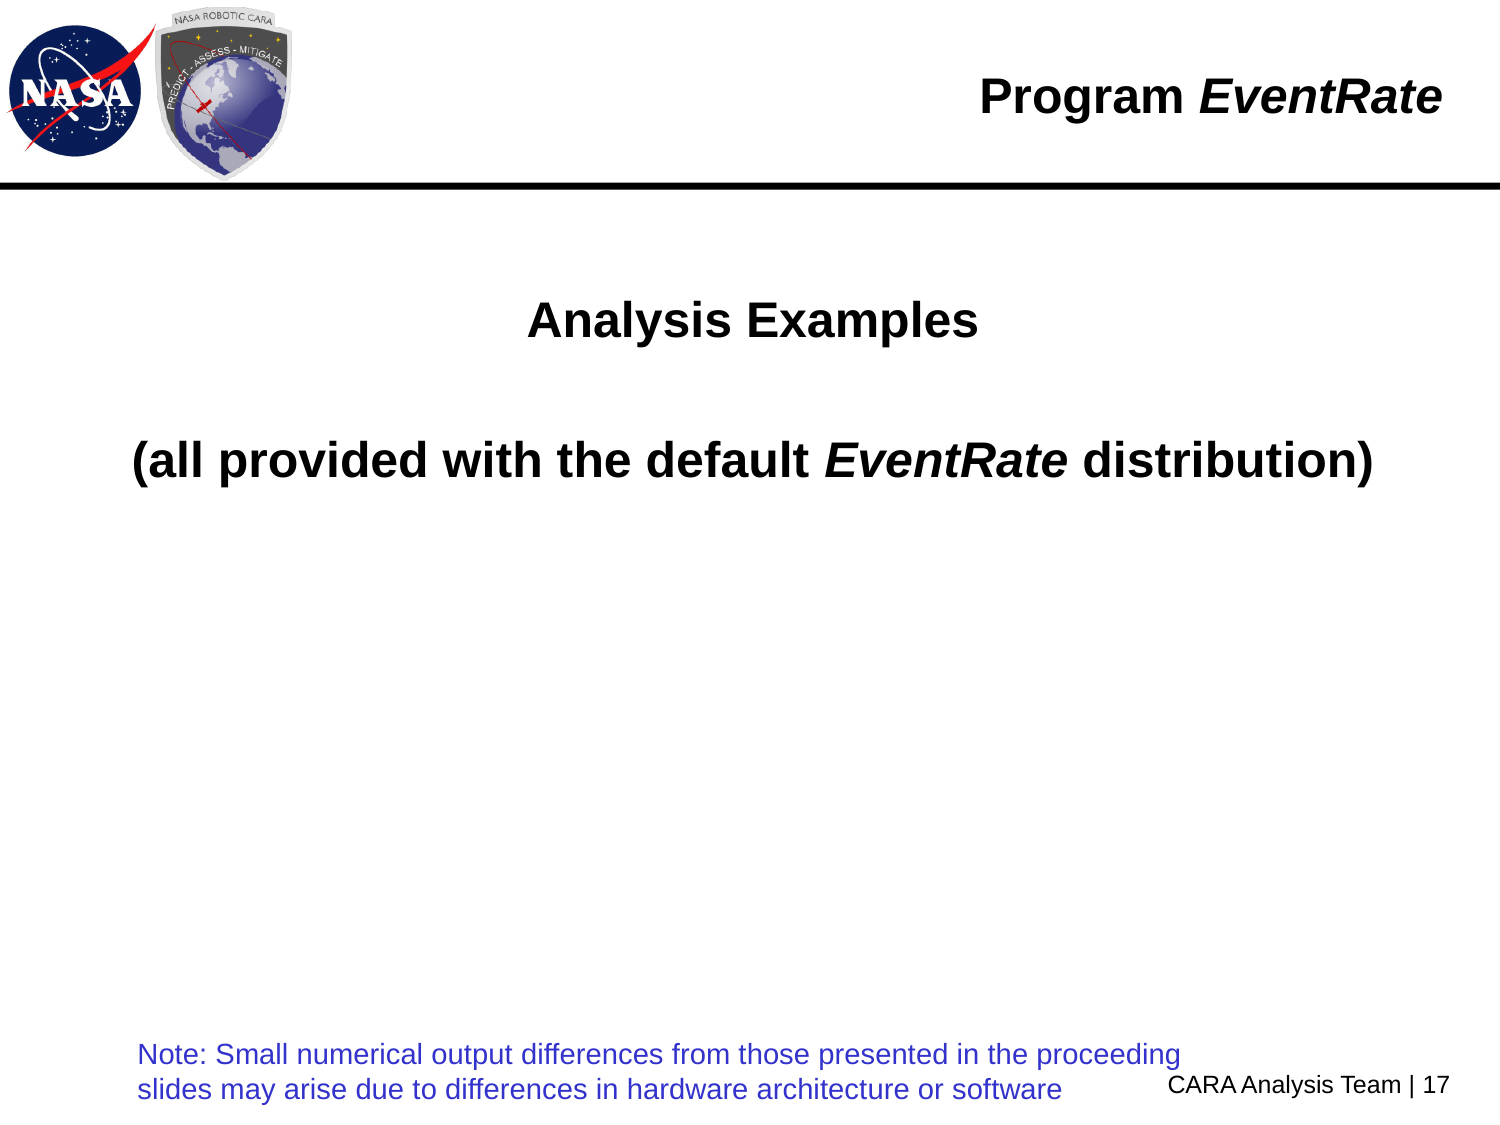

# Program EventRate

Analysis Examples

(all provided with the default EventRate distribution)
Note: Small numerical output differences from those presented in the proceeding slides may arise due to differences in hardware architecture or software